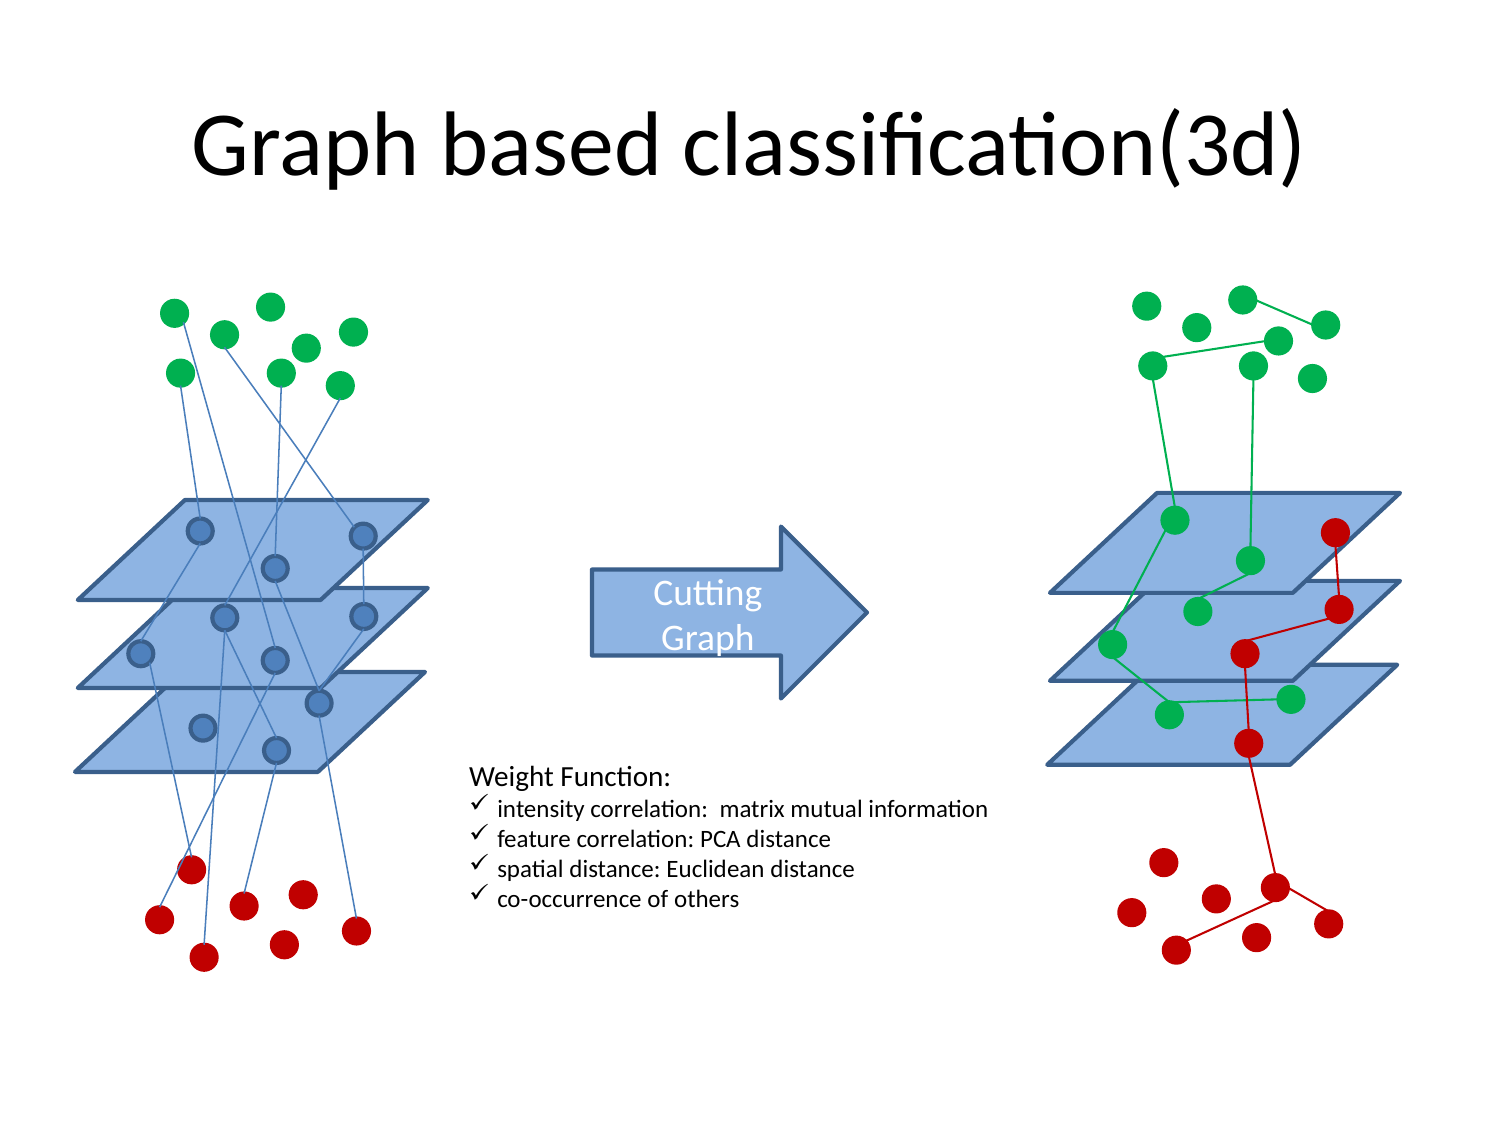

# Graph based classification(3d)

Cutting Graph
Weight Function:
intensity correlation:  matrix mutual information
feature correlation: PCA distance
spatial distance: Euclidean distance
co-occurrence of others